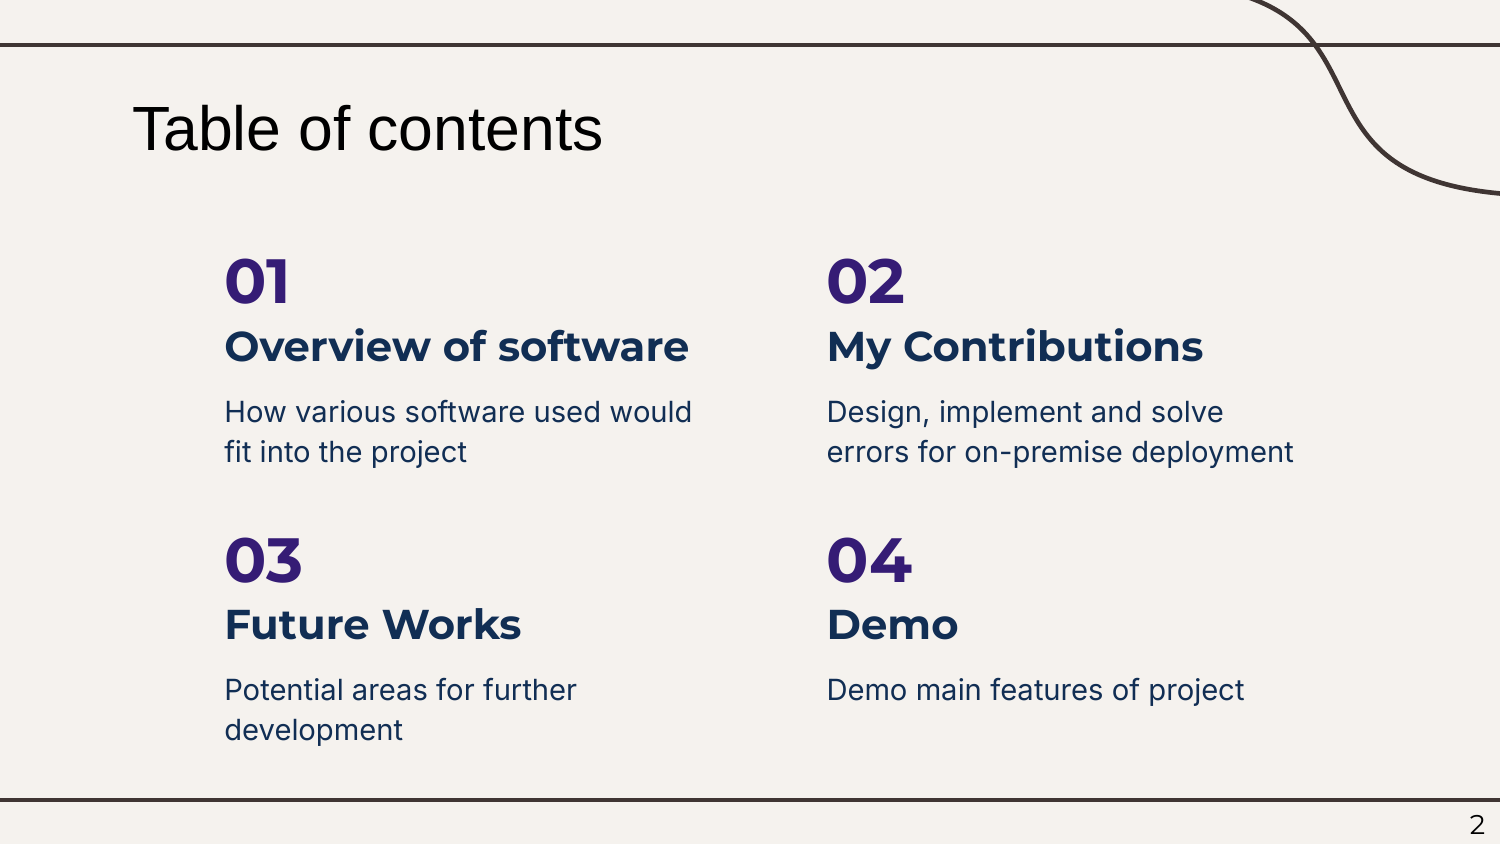

# Table of contents
01
02
Overview of software
My Contributions
How various software used would fit into the project
Design, implement and solve errors for on-premise deployment
03
04
Future Works
Demo
Potential areas for further development
Demo main features of project
2